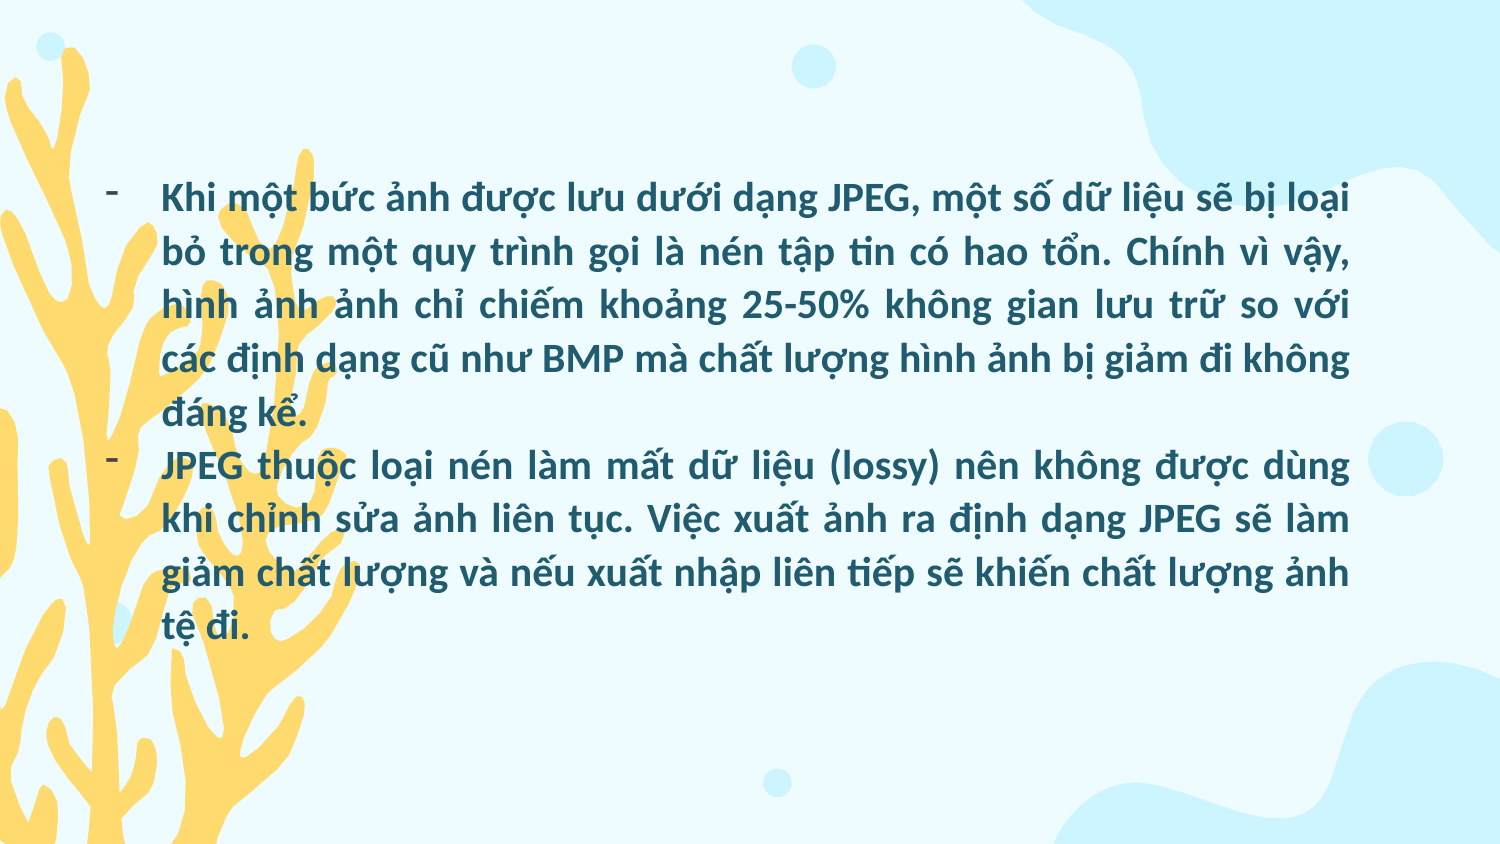

Khi một bức ảnh được lưu dưới dạng JPEG, một số dữ liệu sẽ bị loại bỏ trong một quy trình gọi là nén tập tin có hao tổn. Chính vì vậy, hình ảnh ảnh chỉ chiếm khoảng 25-50% không gian lưu trữ so với các định dạng cũ như BMP mà chất lượng hình ảnh bị giảm đi không đáng kể.
JPEG thuộc loại nén làm mất dữ liệu (lossy) nên không được dùng khi chỉnh sửa ảnh liên tục. Việc xuất ảnh ra định dạng JPEG sẽ làm giảm chất lượng và nếu xuất nhập liên tiếp sẽ khiến chất lượng ảnh tệ đi.